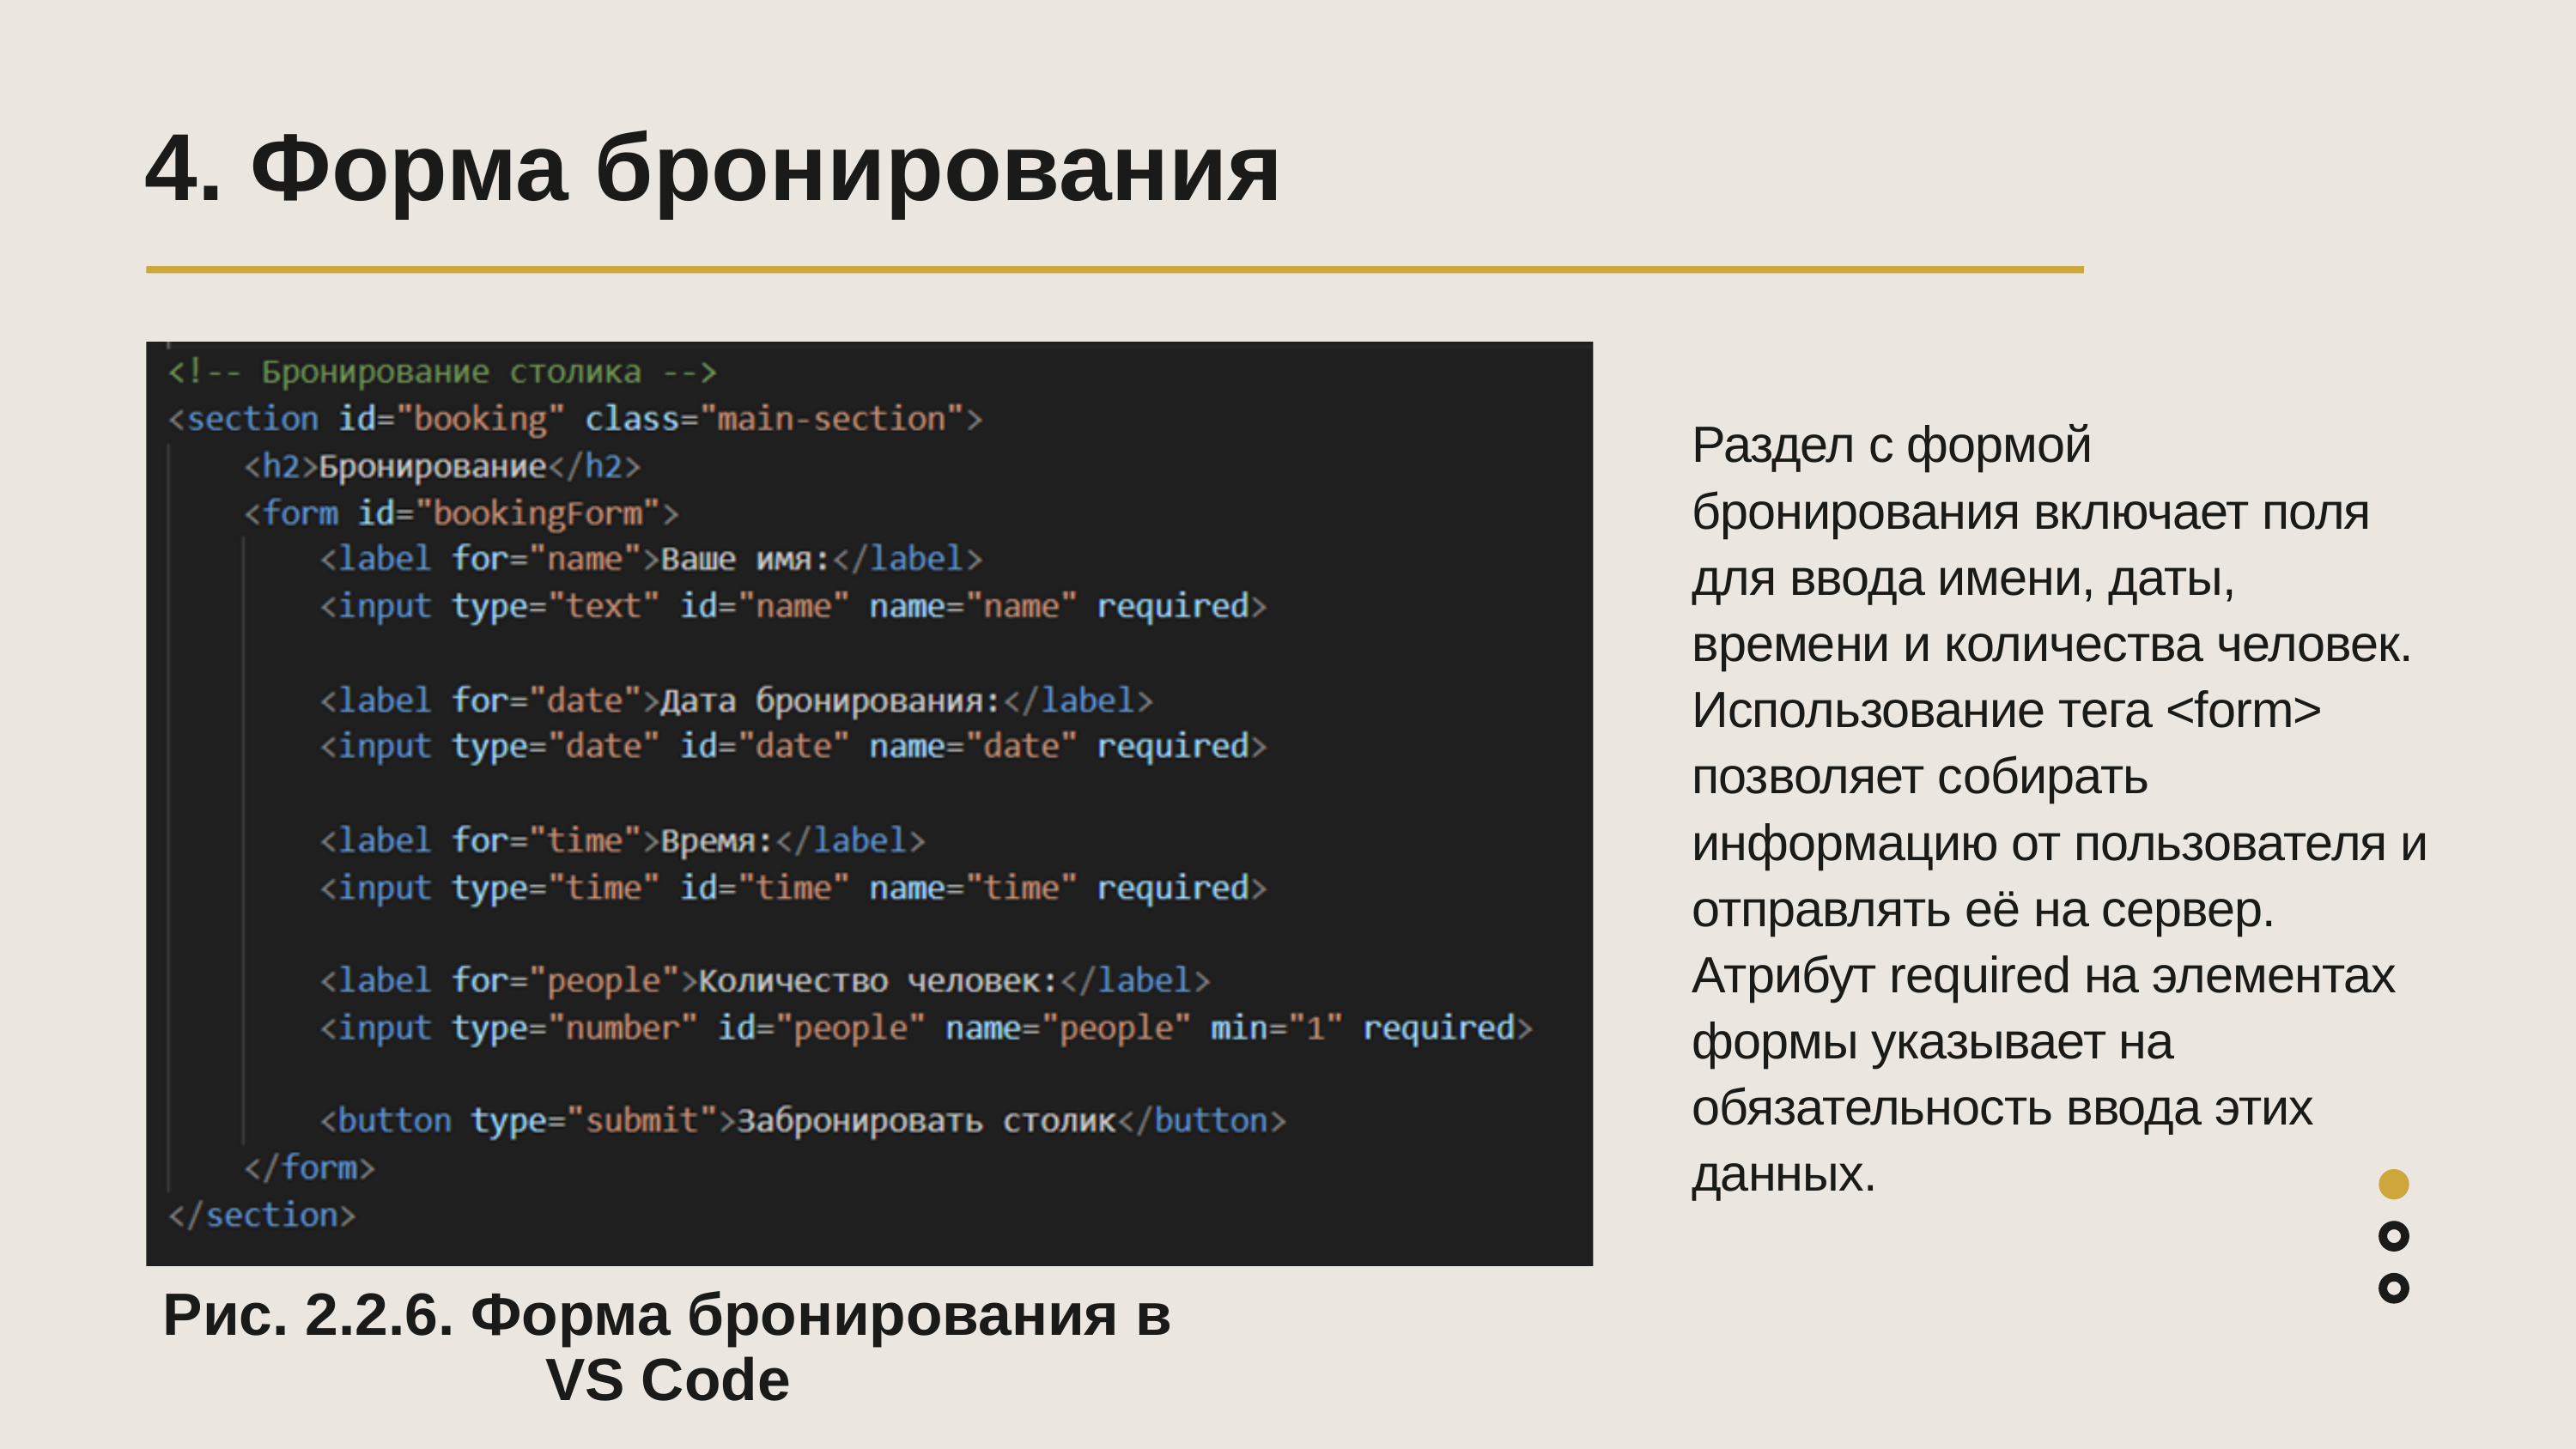

4. Форма бронирования

Раздел с формой бронирования включает поля для ввода имени, даты, времени и количества человек. Использование тега <form> позволяет собирать информацию от пользователя и отправлять её на сервер. Атрибут required на элементах формы указывает на обязательность ввода этих данных.

Рис. 2.2.6. Форма бронирования в VS Code